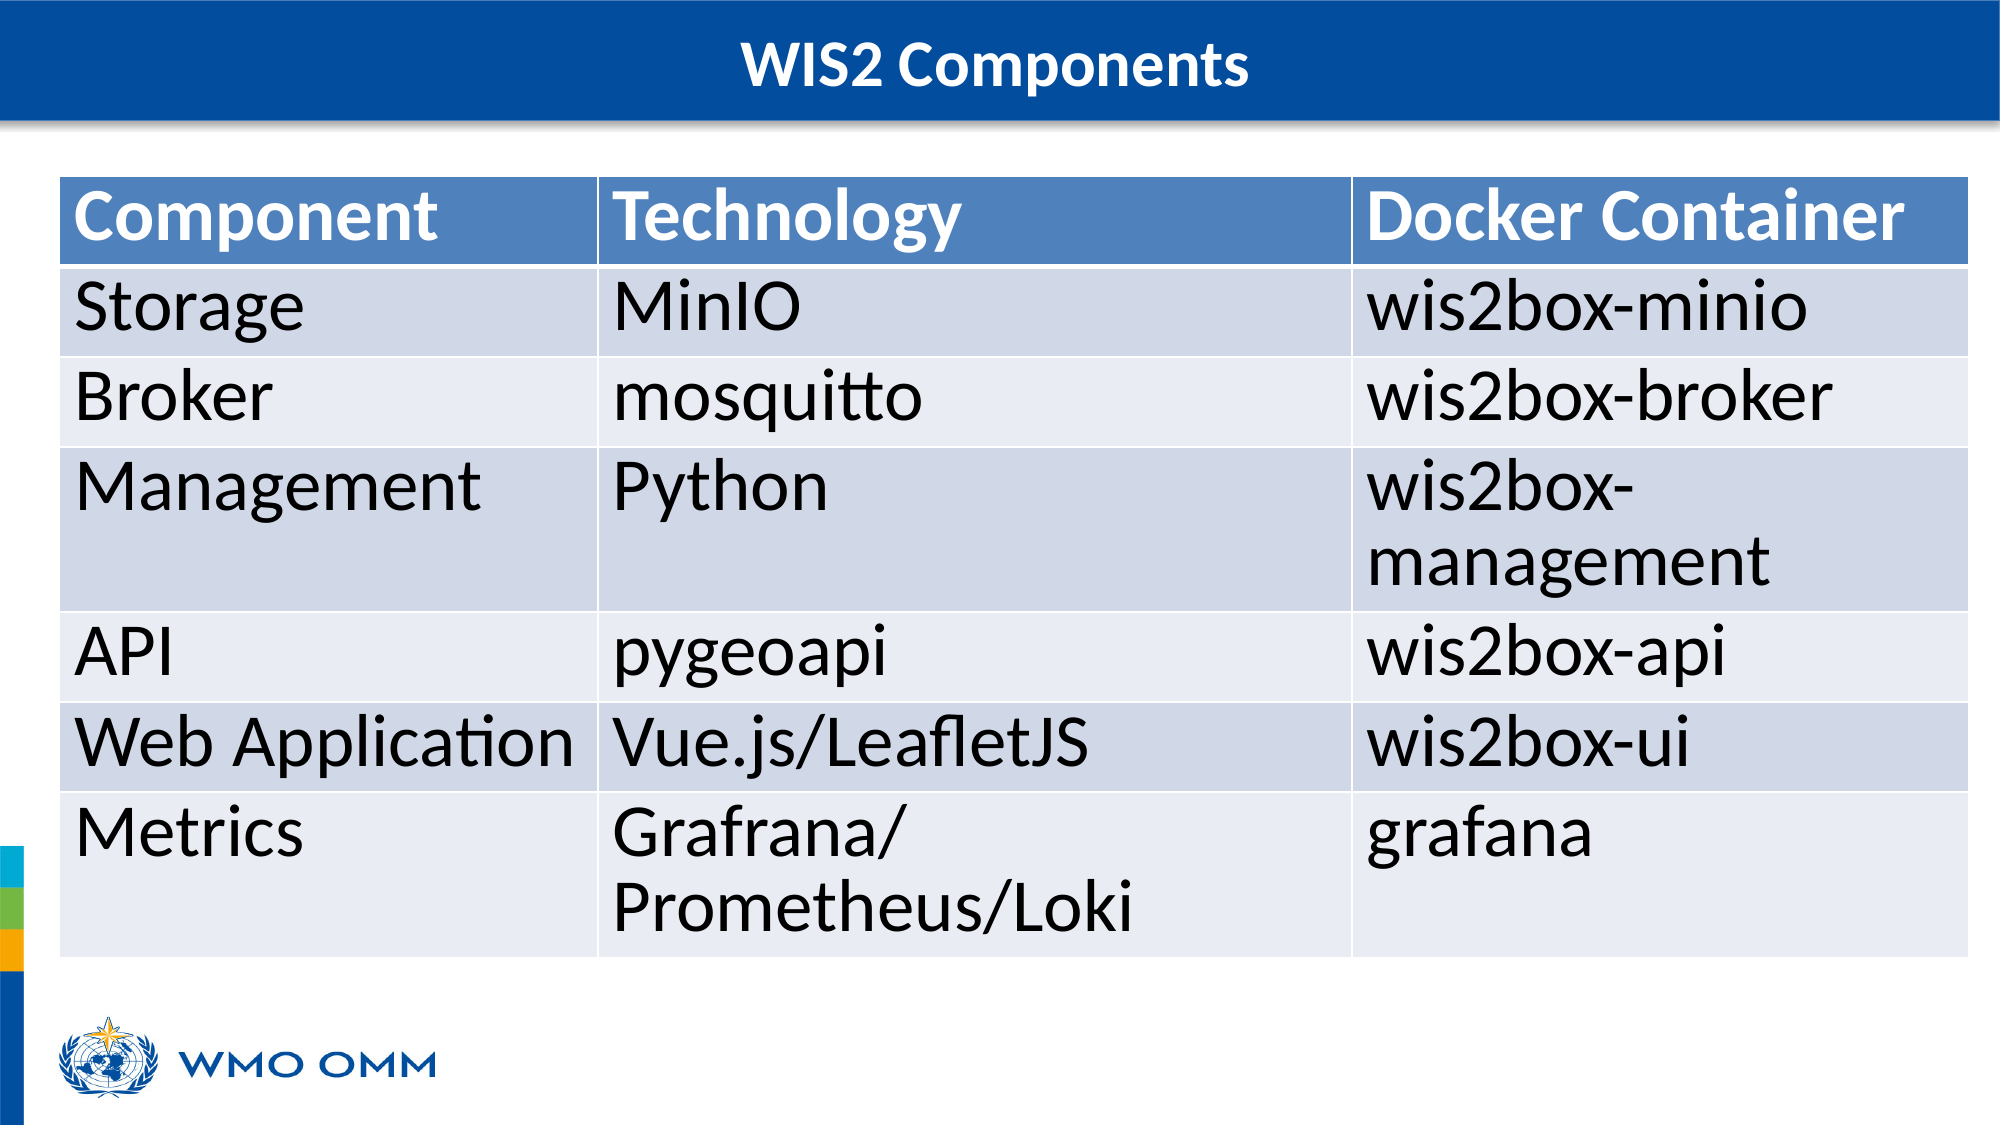

WIS2 Components
| Component | Technology | Docker Container |
| --- | --- | --- |
| Storage | MinIO | wis2box-minio |
| Broker | mosquitto | wis2box-broker |
| Management | Python | wis2box-management |
| API | pygeoapi | wis2box-api |
| Web Application | Vue.js/LeafletJS | wis2box-ui |
| Metrics | Grafrana/ Prometheus/Loki | grafana |